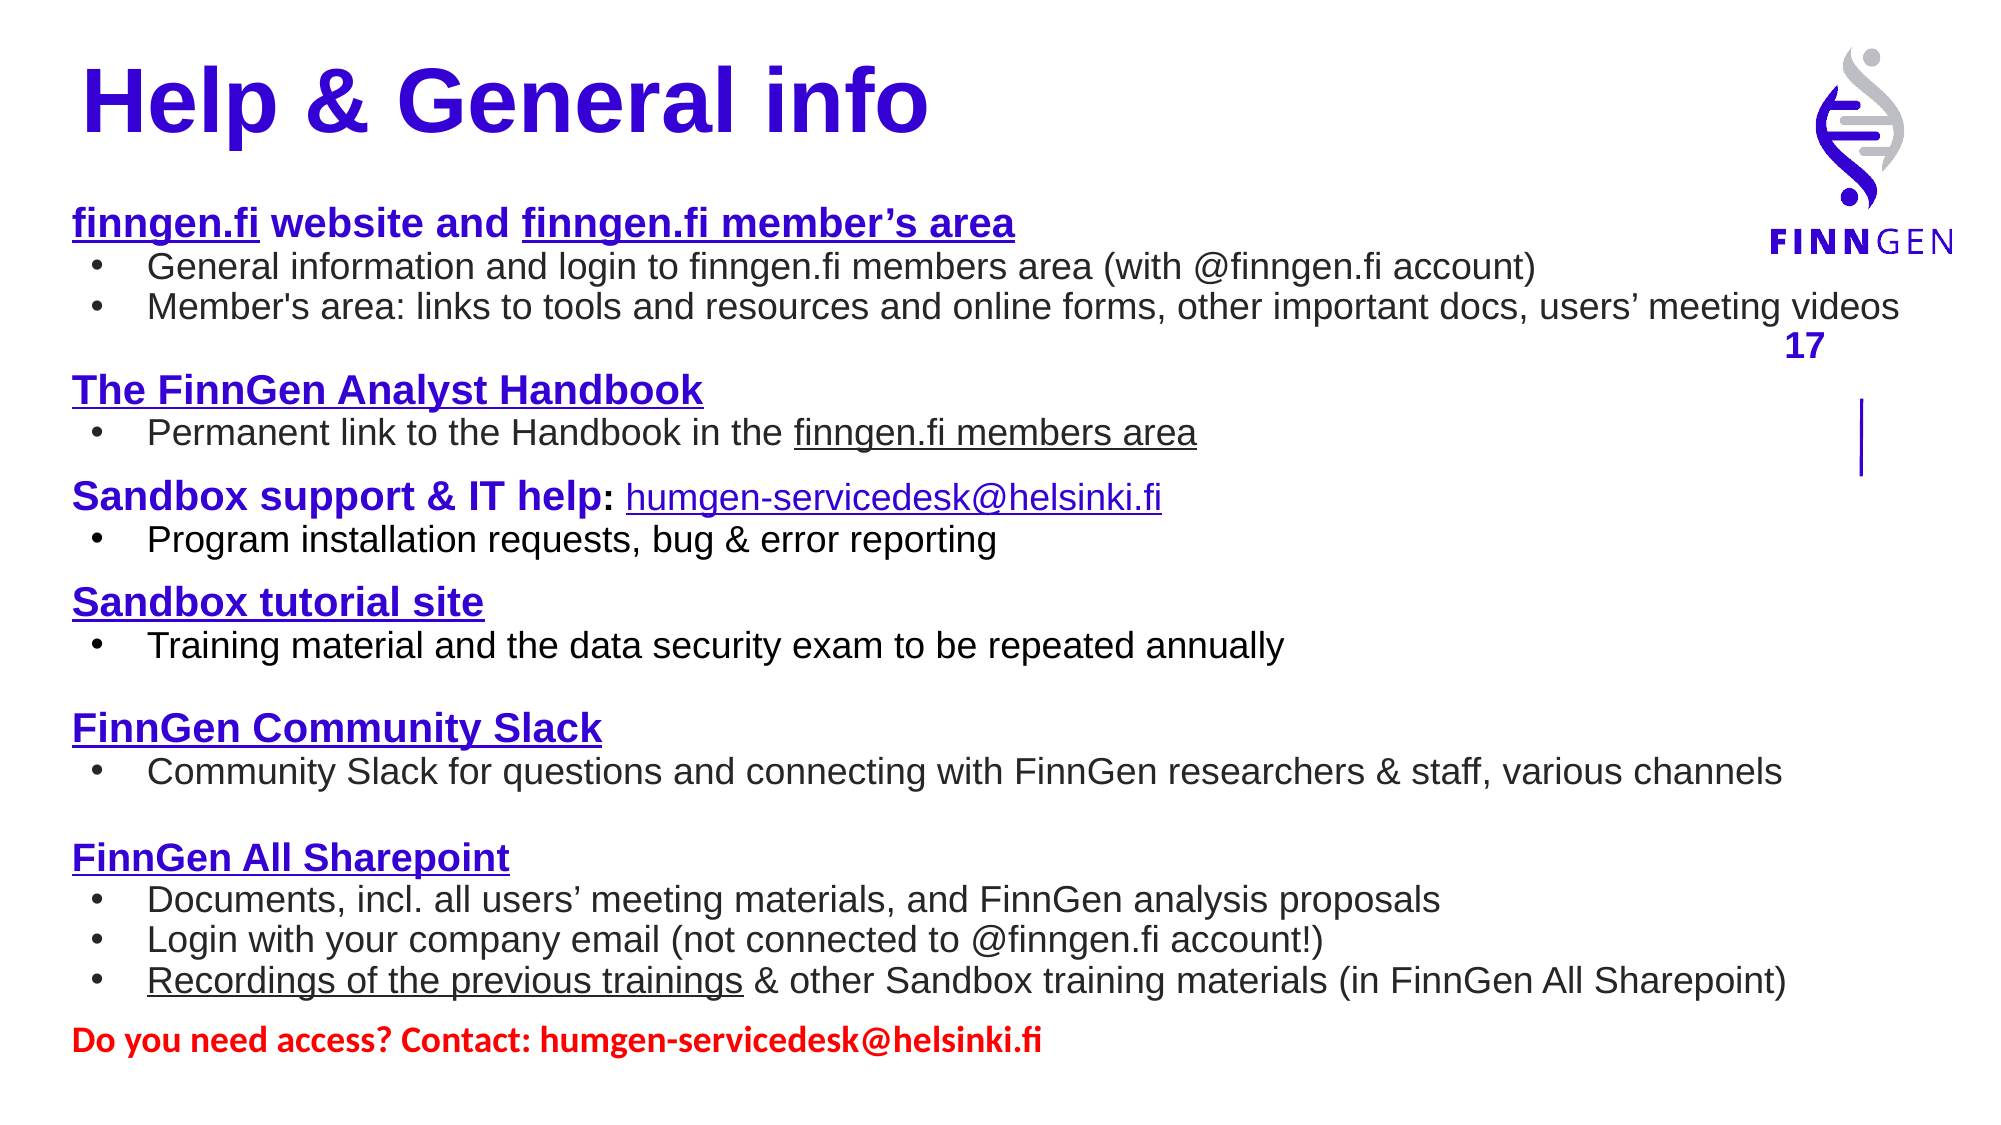

# Help & General info
finngen.fi website and finngen.fi member’s area
General information and login to finngen.fi members area (with @finngen.fi account)
Member's area: links to tools and resources and online forms, other important docs, users’ meeting videos

The FinnGen Analyst Handbook
Permanent link to the Handbook in the finngen.fi members area
Sandbox support & IT help: humgen-servicedesk@helsinki.fi
Program installation requests, bug & error reporting
Sandbox tutorial site
Training material and the data security exam to be repeated annually

FinnGen Community Slack
Community Slack for questions and connecting with FinnGen researchers & staff, various channels

FinnGen All Sharepoint
Documents, incl. all users’ meeting materials, and FinnGen analysis proposals
Login with your company email (not connected to @finngen.fi account!)
Recordings of the previous trainings & other Sandbox training materials (in FinnGen All Sharepoint)

Do you need access? Contact: humgen-servicedesk@helsinki.fi